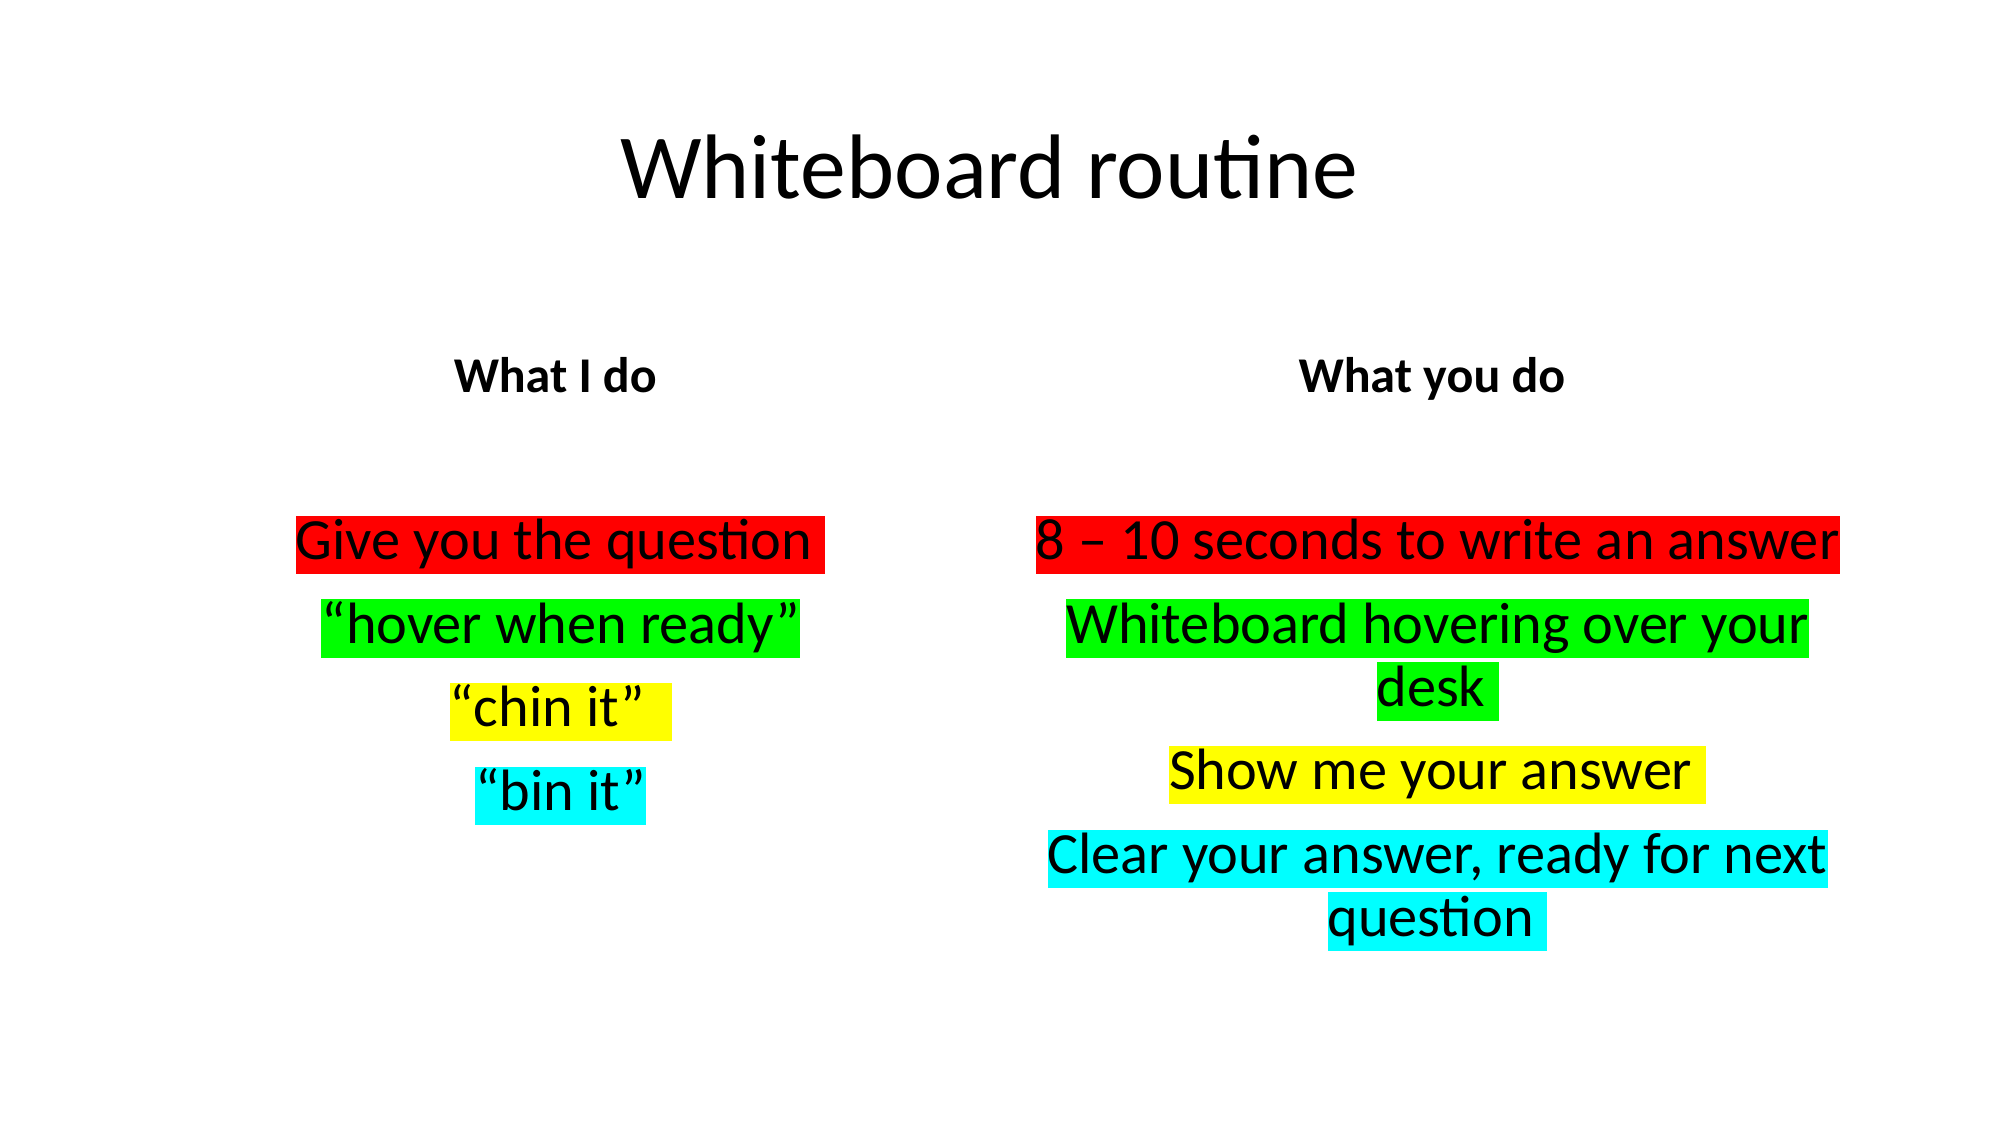

# Whiteboard routine
What I do
What you do

Give you the question
“hover when ready”
“chin it”
“bin it”

8 – 10 seconds to write an answer
Whiteboard hovering over your desk
Show me your answer
Clear your answer, ready for next question